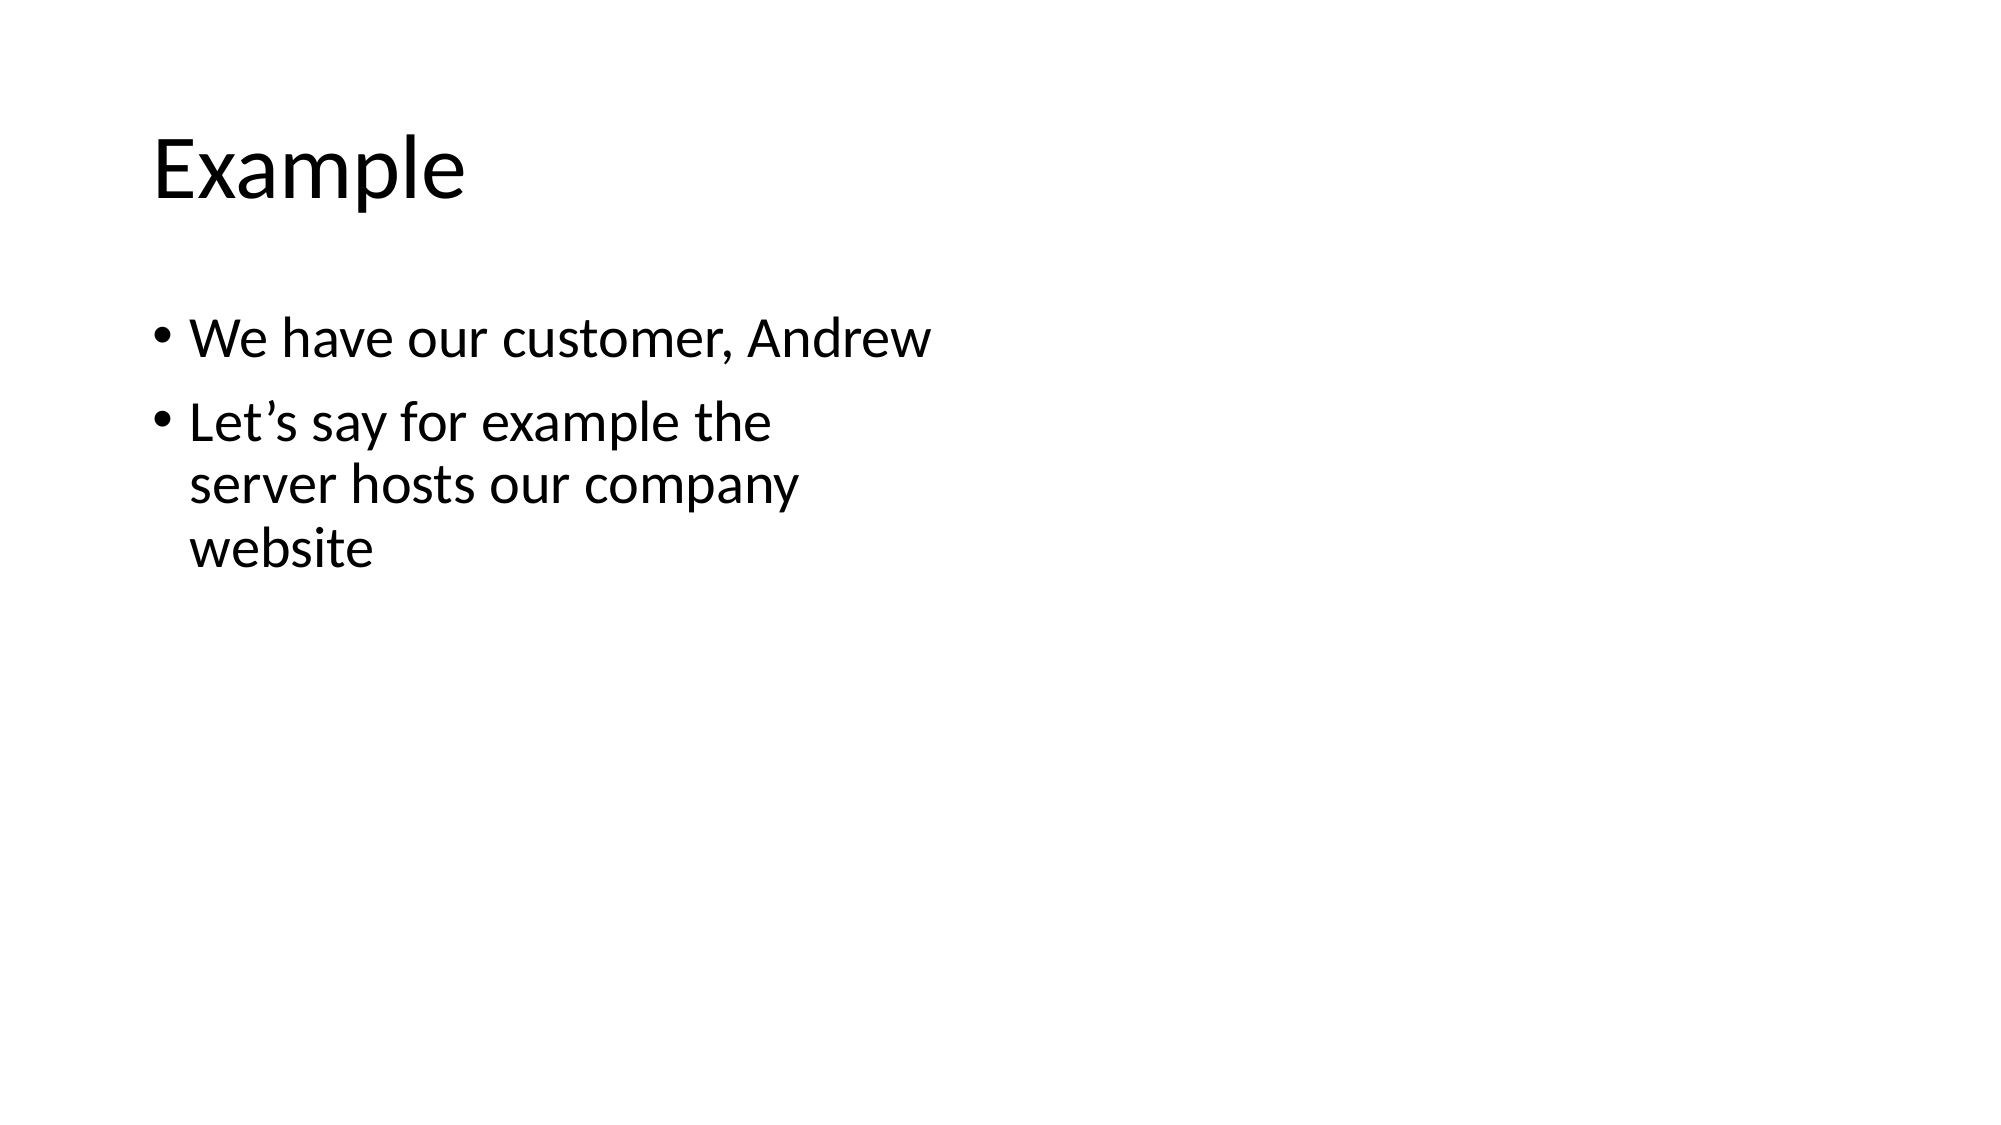

# Example
We have our customer, Andrew
Let’s say for example the
server hosts our company
website